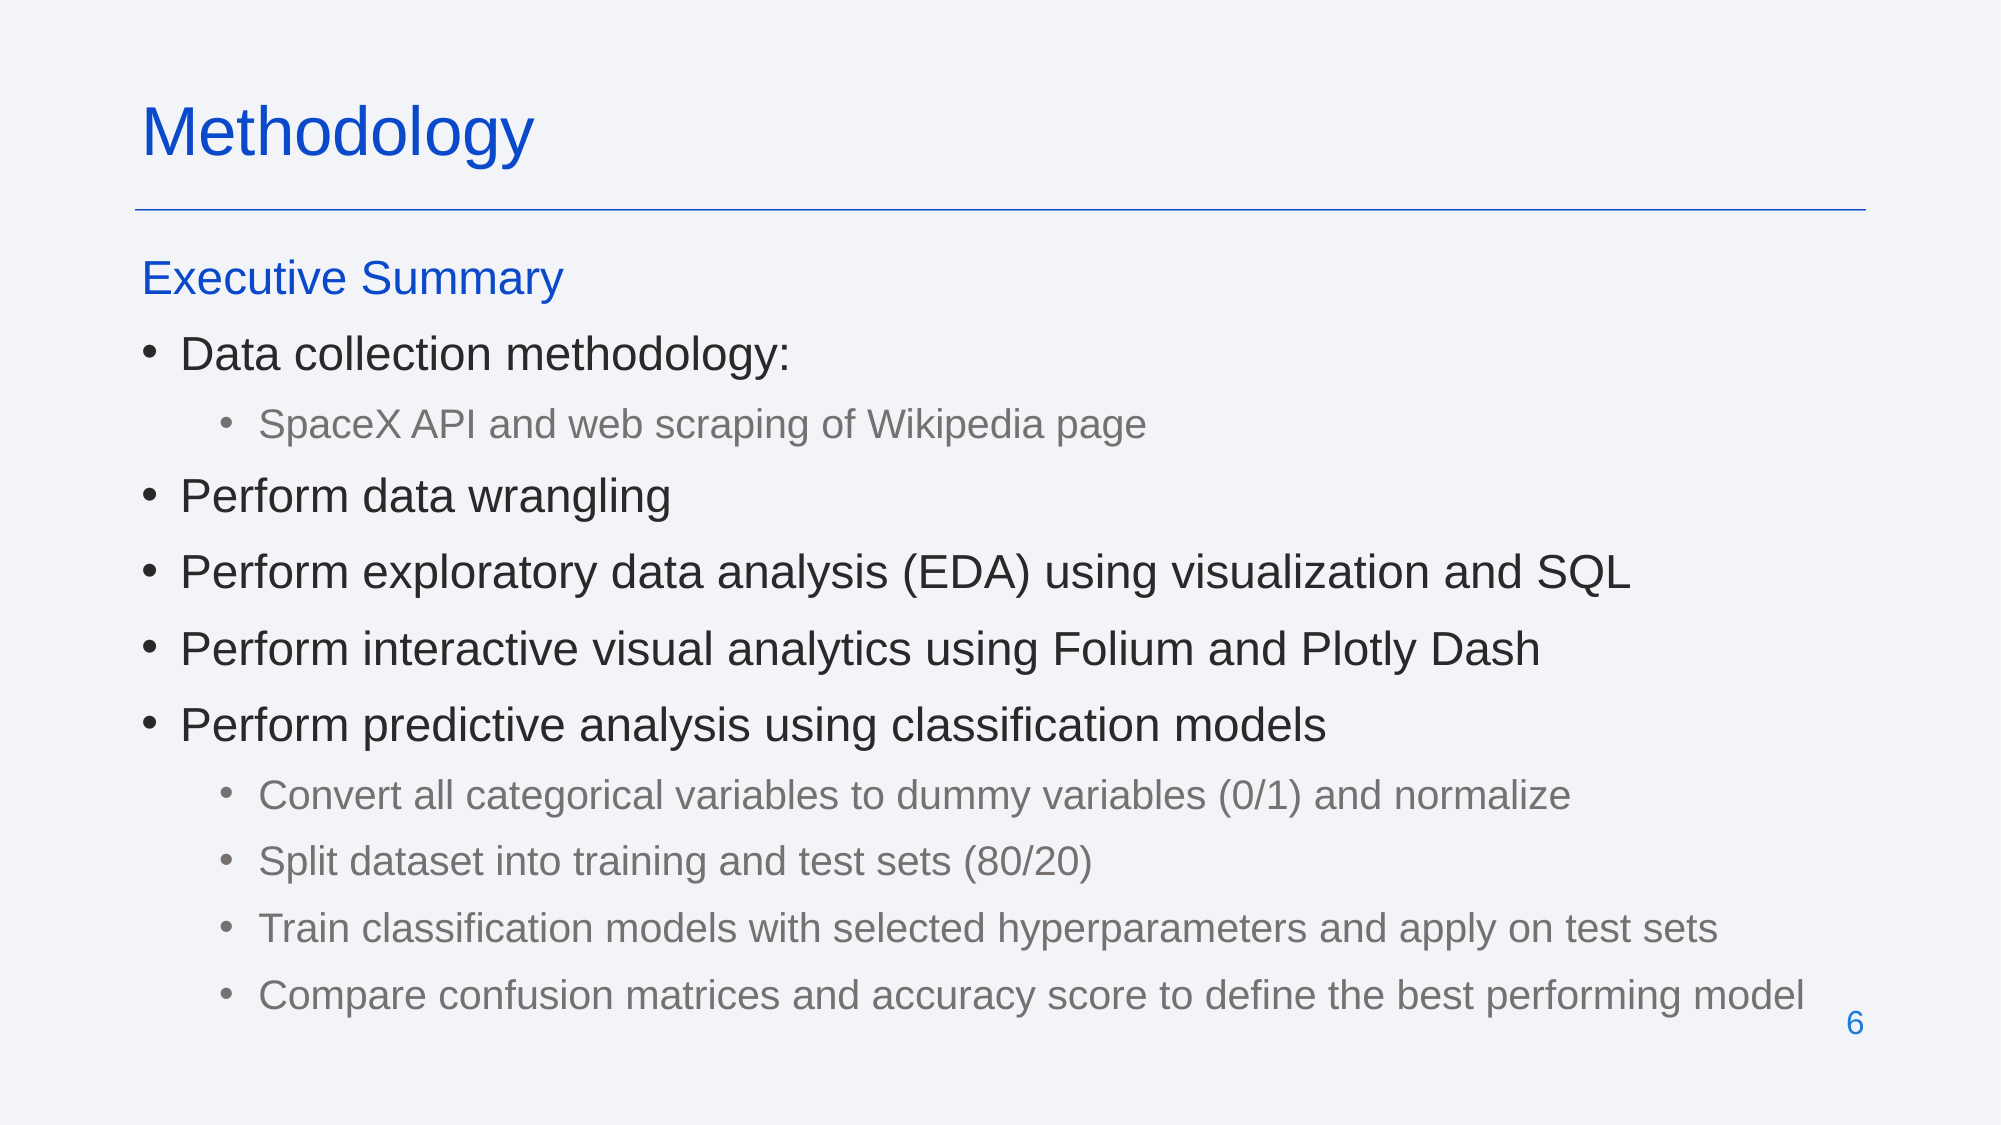

Methodology
Executive Summary
Data collection methodology:
SpaceX API and web scraping of Wikipedia page
Perform data wrangling
Perform exploratory data analysis (EDA) using visualization and SQL
Perform interactive visual analytics using Folium and Plotly Dash
Perform predictive analysis using classification models
Convert all categorical variables to dummy variables (0/1) and normalize
Split dataset into training and test sets (80/20)
Train classification models with selected hyperparameters and apply on test sets
Compare confusion matrices and accuracy score to define the best performing model

6